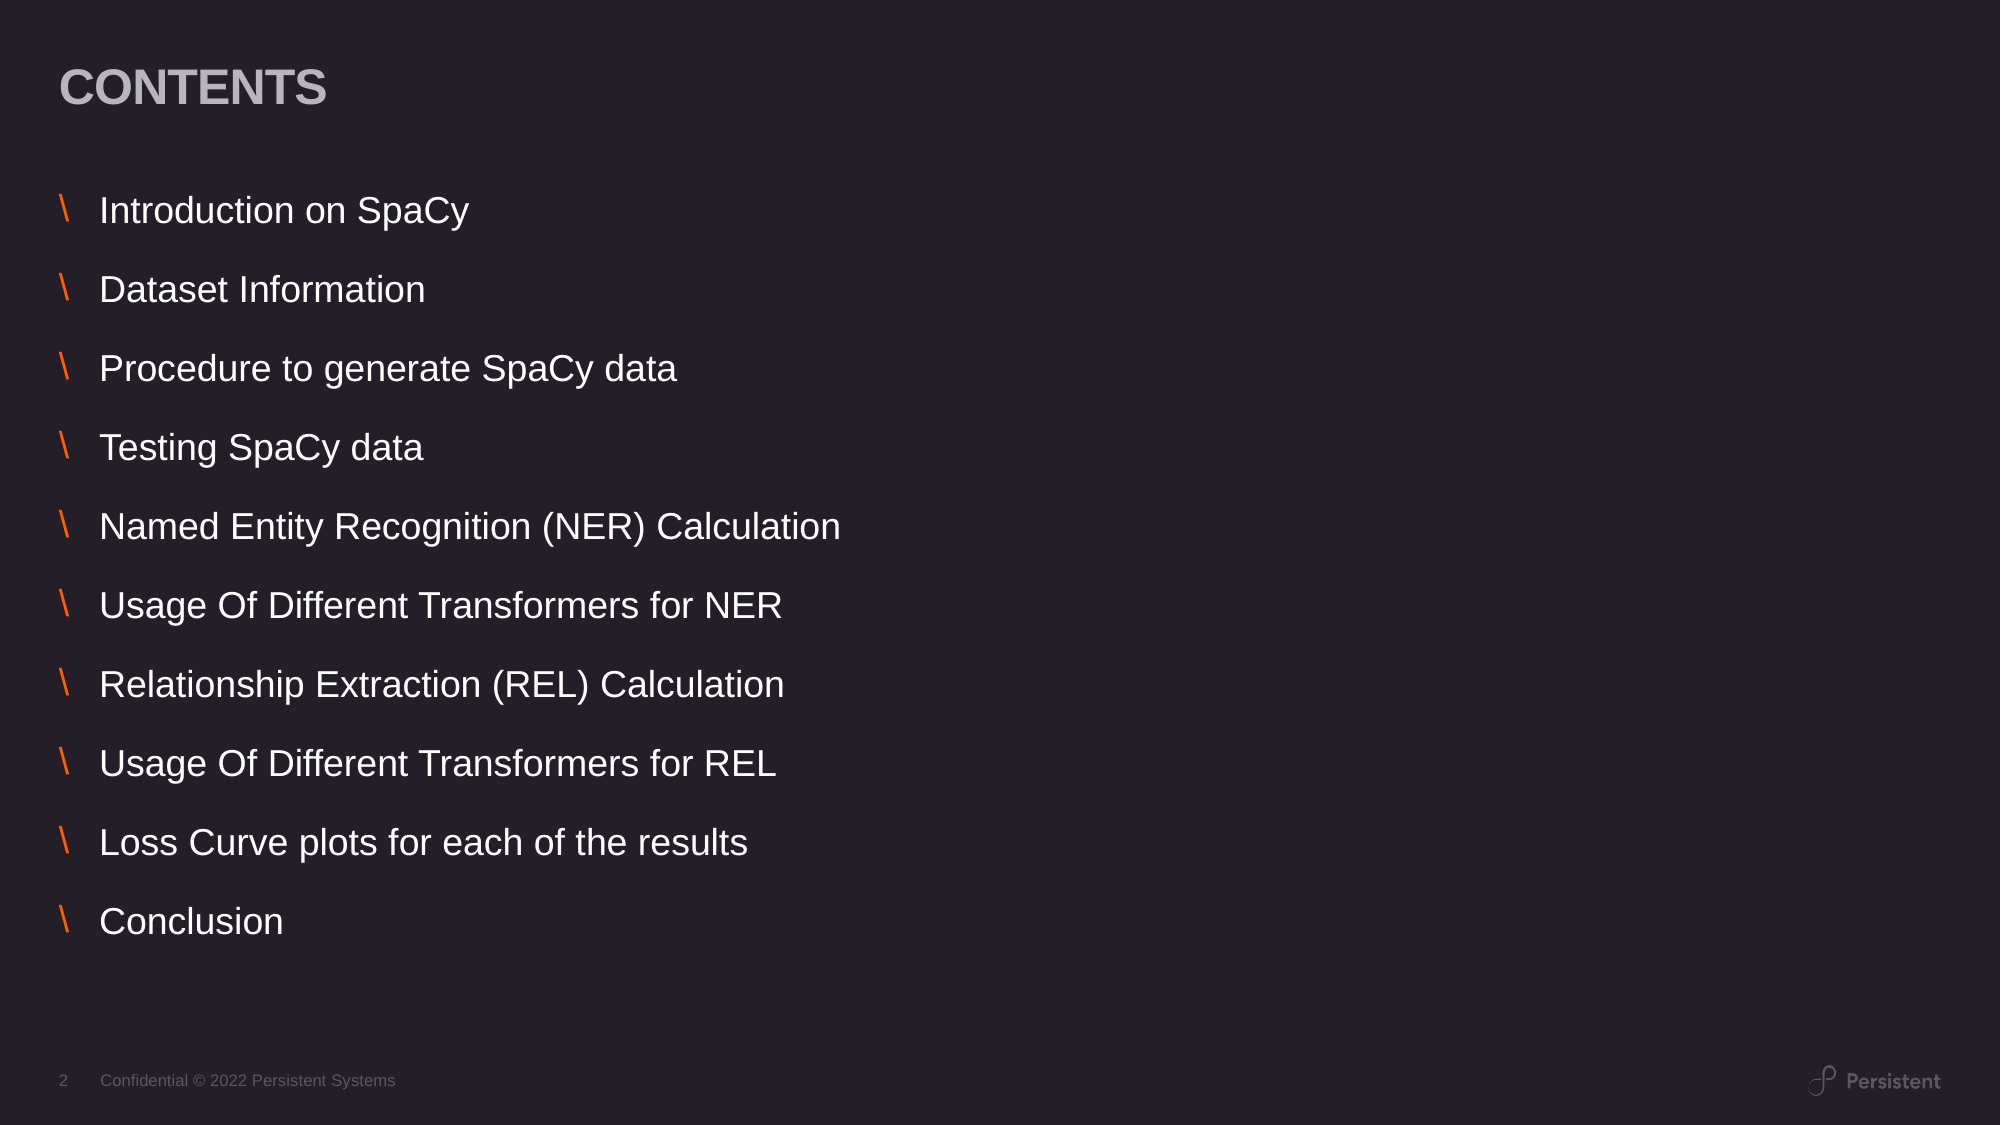

# CONTENTS
 Introduction on SpaCy
 Dataset Information
 Procedure to generate SpaCy data
 Testing SpaCy data
 Named Entity Recognition (NER) Calculation
 Usage Of Different Transformers for NER
 Relationship Extraction (REL) Calculation
 Usage Of Different Transformers for REL
 Loss Curve plots for each of the results
 Conclusion

2